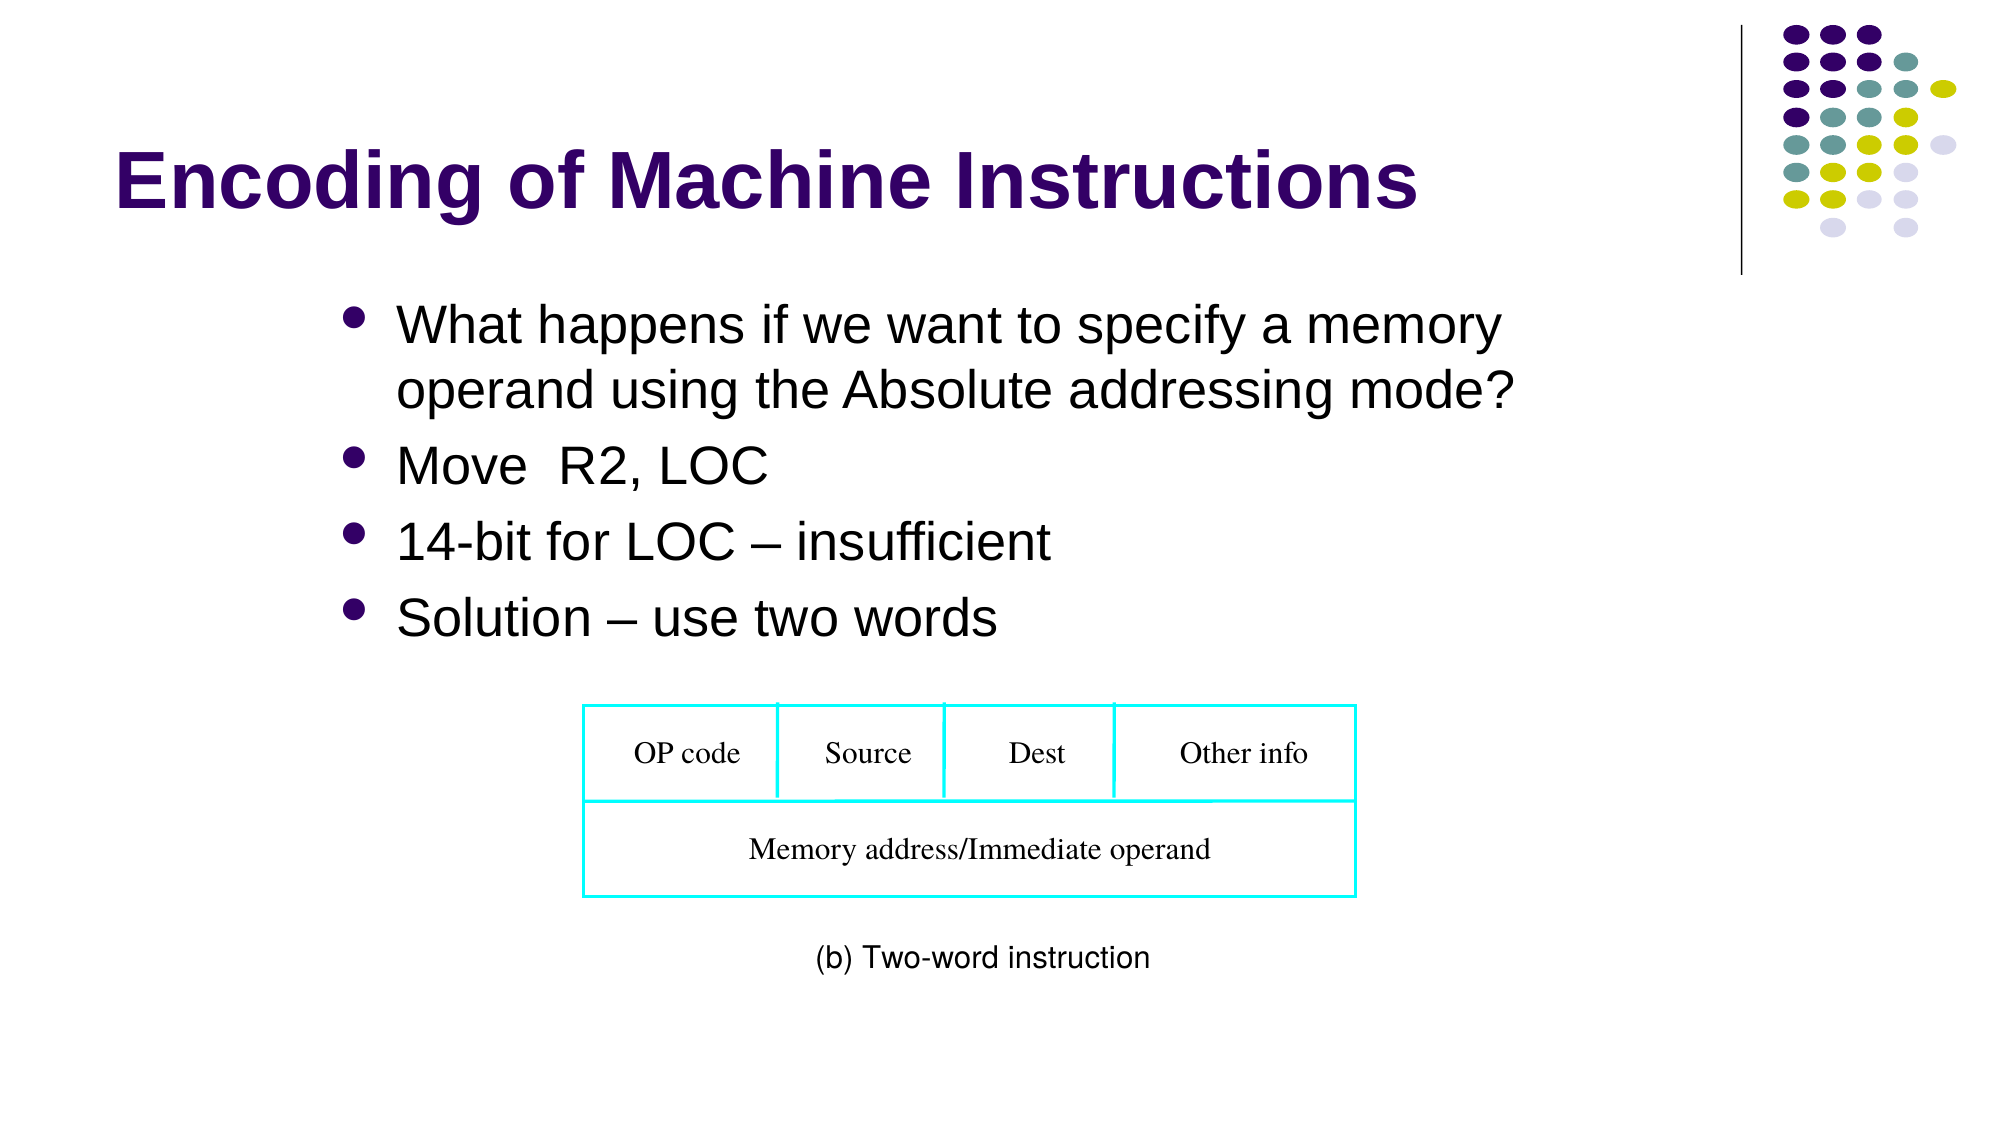

# Encoding of Machine Instructions
What happens if we want to specify a memory operand using the Absolute addressing mode?
Move  R2, LOC
14-bit for LOC – insufficient
Solution – use two words

OP code
Source
Dest
Other info

Memory address/Immediate operand
(b) Two-word instruction